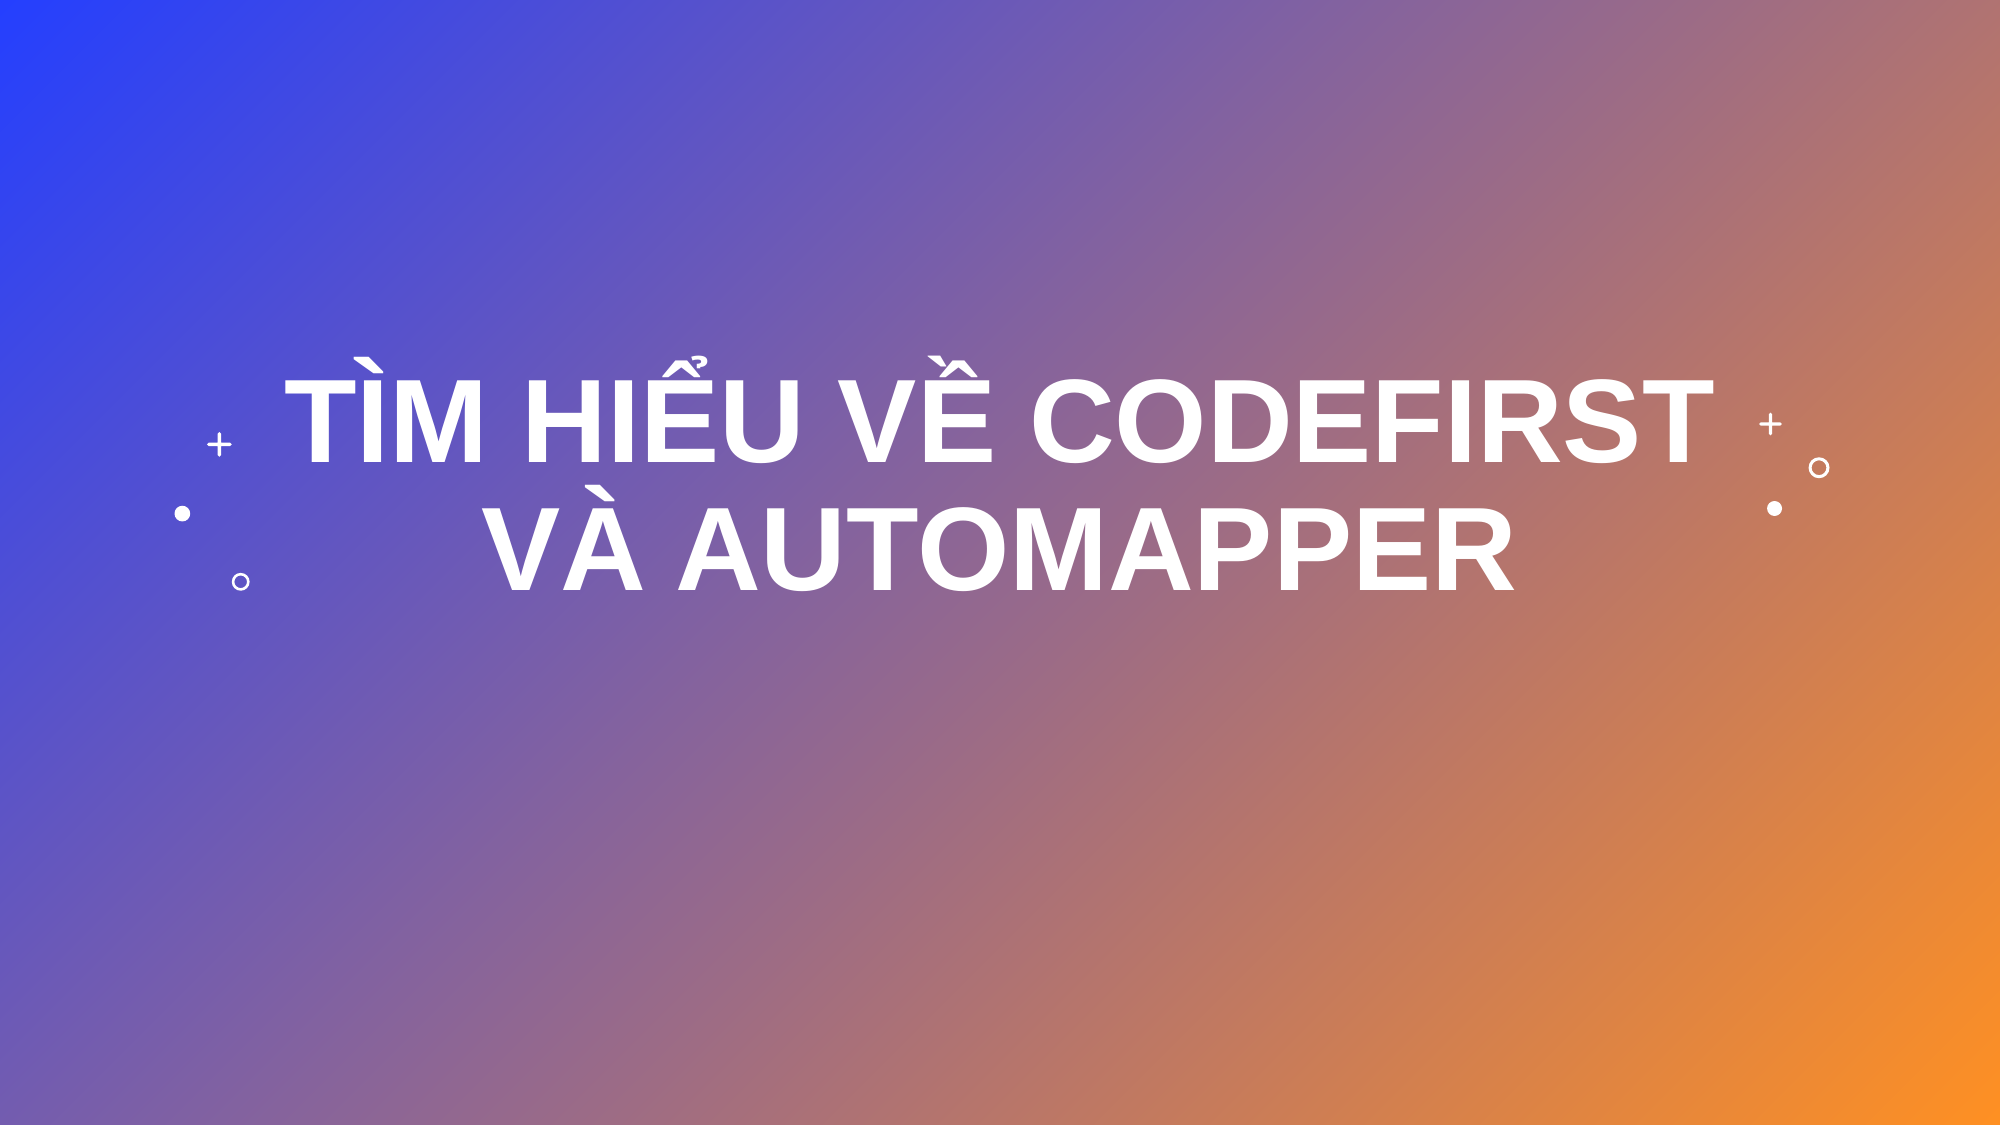

# Tìm hiểu về codefirst và Automapper